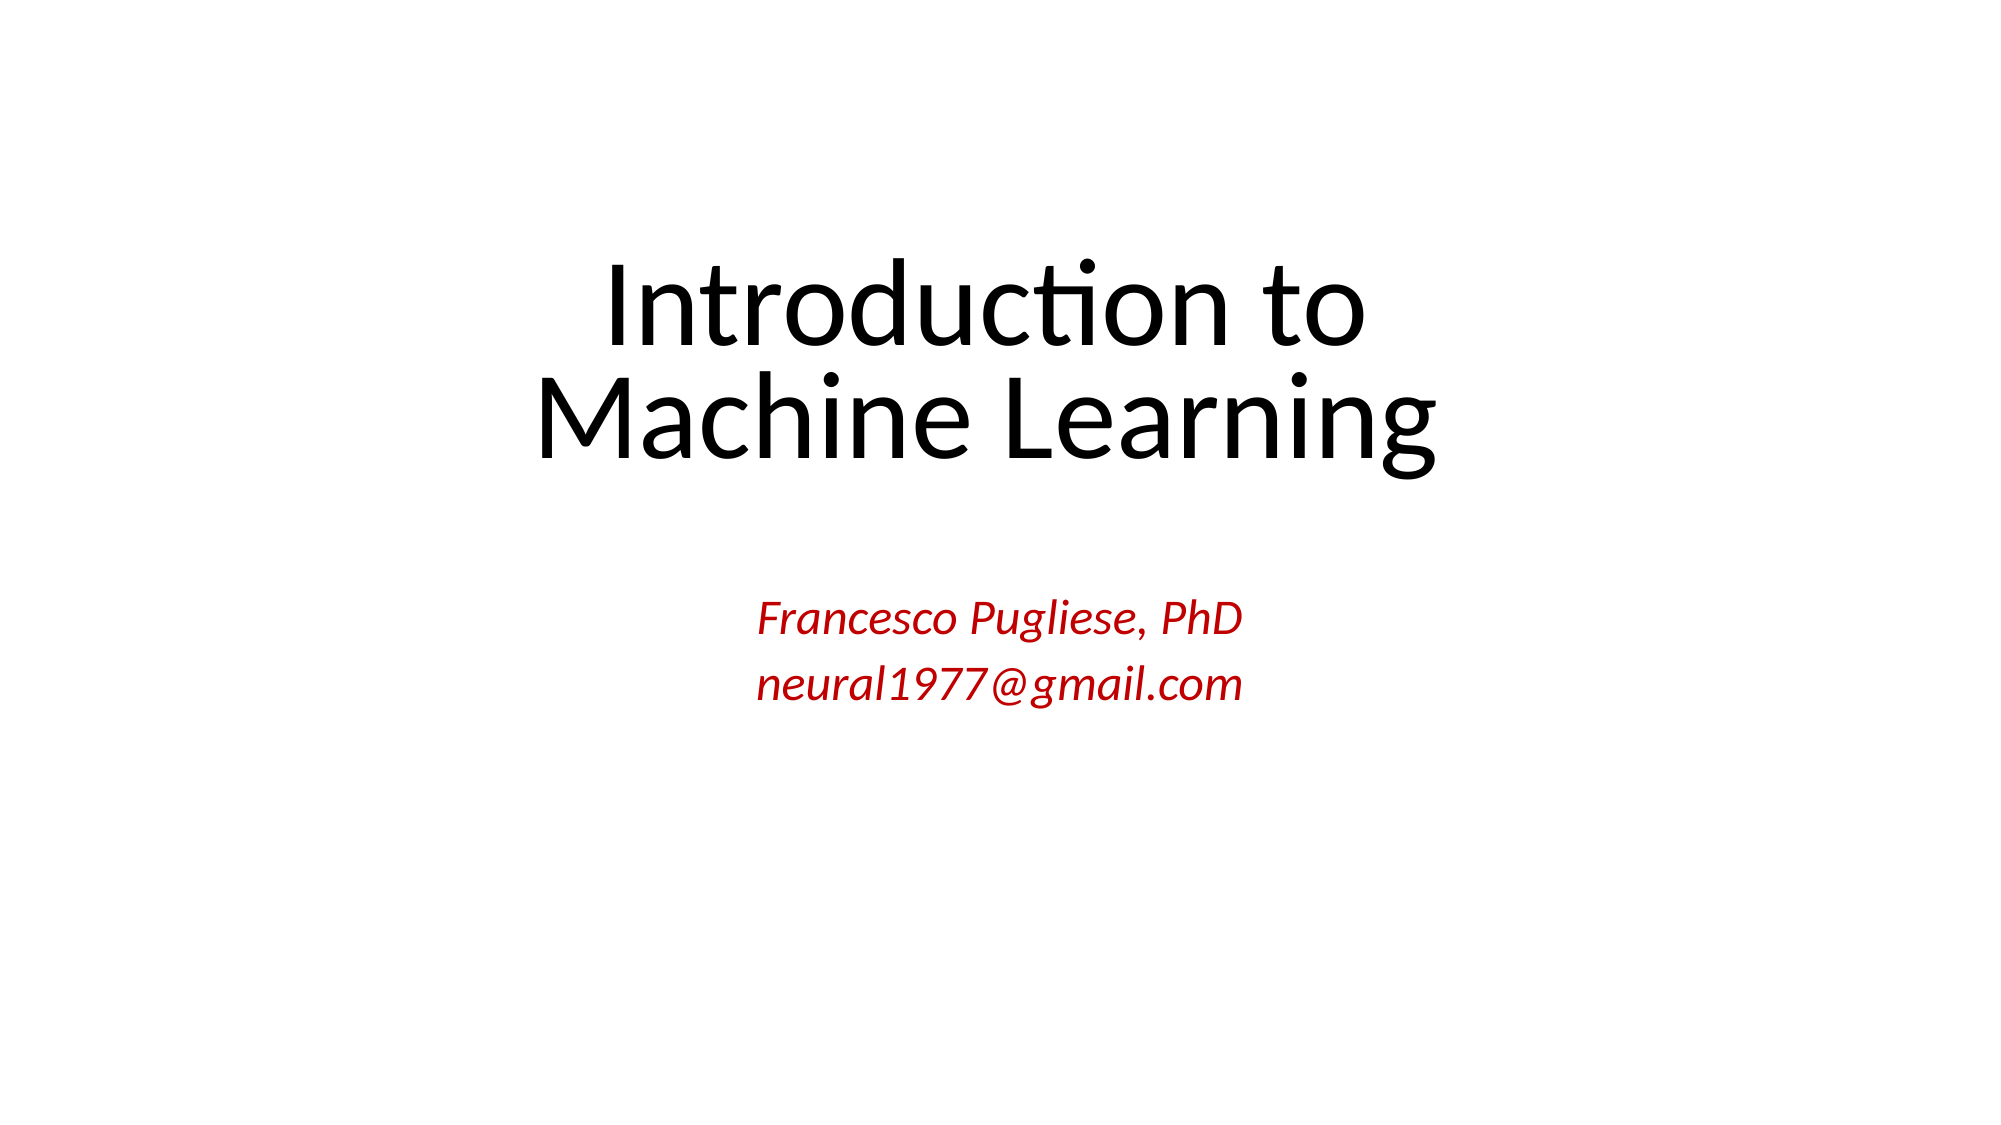

# Introduction to Machine Learning
Francesco Pugliese, PhD
neural1977@gmail.com